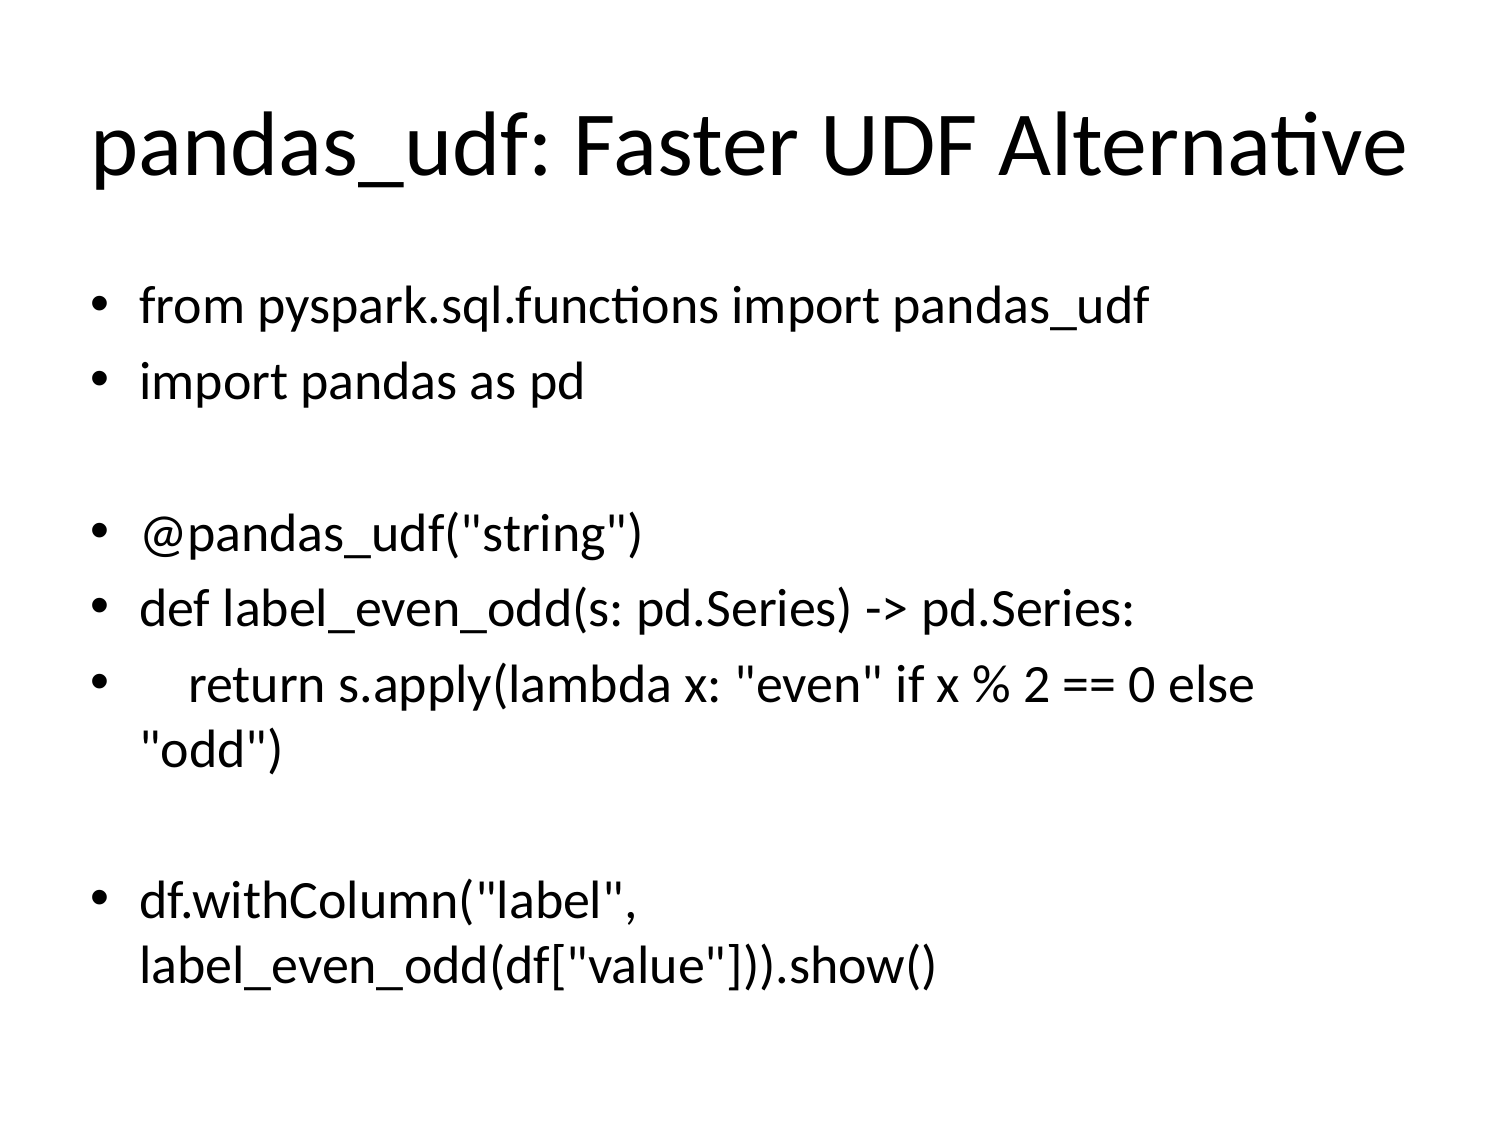

# pandas_udf: Faster UDF Alternative
from pyspark.sql.functions import pandas_udf
import pandas as pd

@pandas_udf("string")
def label_even_odd(s: pd.Series) -> pd.Series:
    return s.apply(lambda x: "even" if x % 2 == 0 else "odd")

df.withColumn("label", label_even_odd(df["value"])).show()